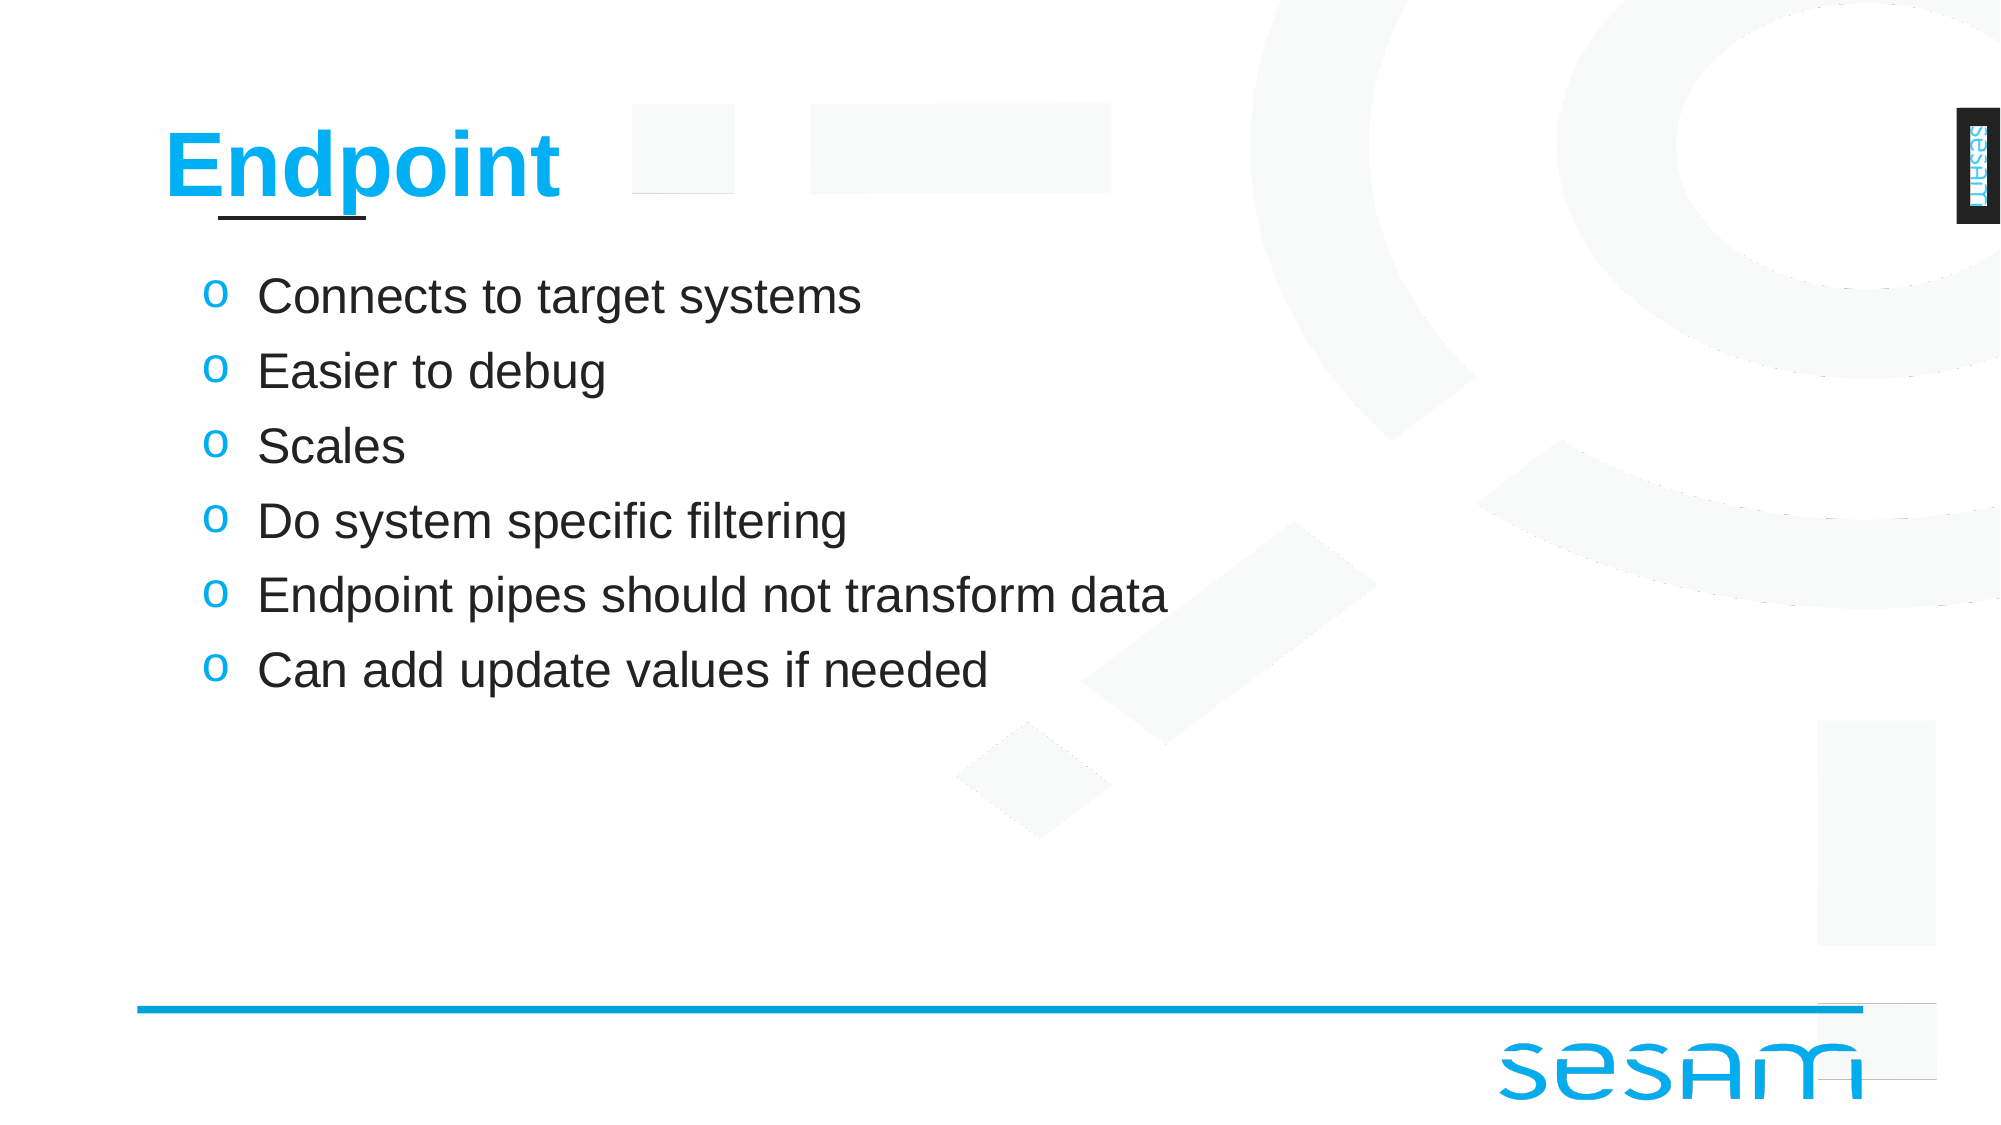

# Endpoint
Connects to target systems
Easier to debug
Scales
Do system specific filtering
Endpoint pipes should not transform data
Can add update values if needed